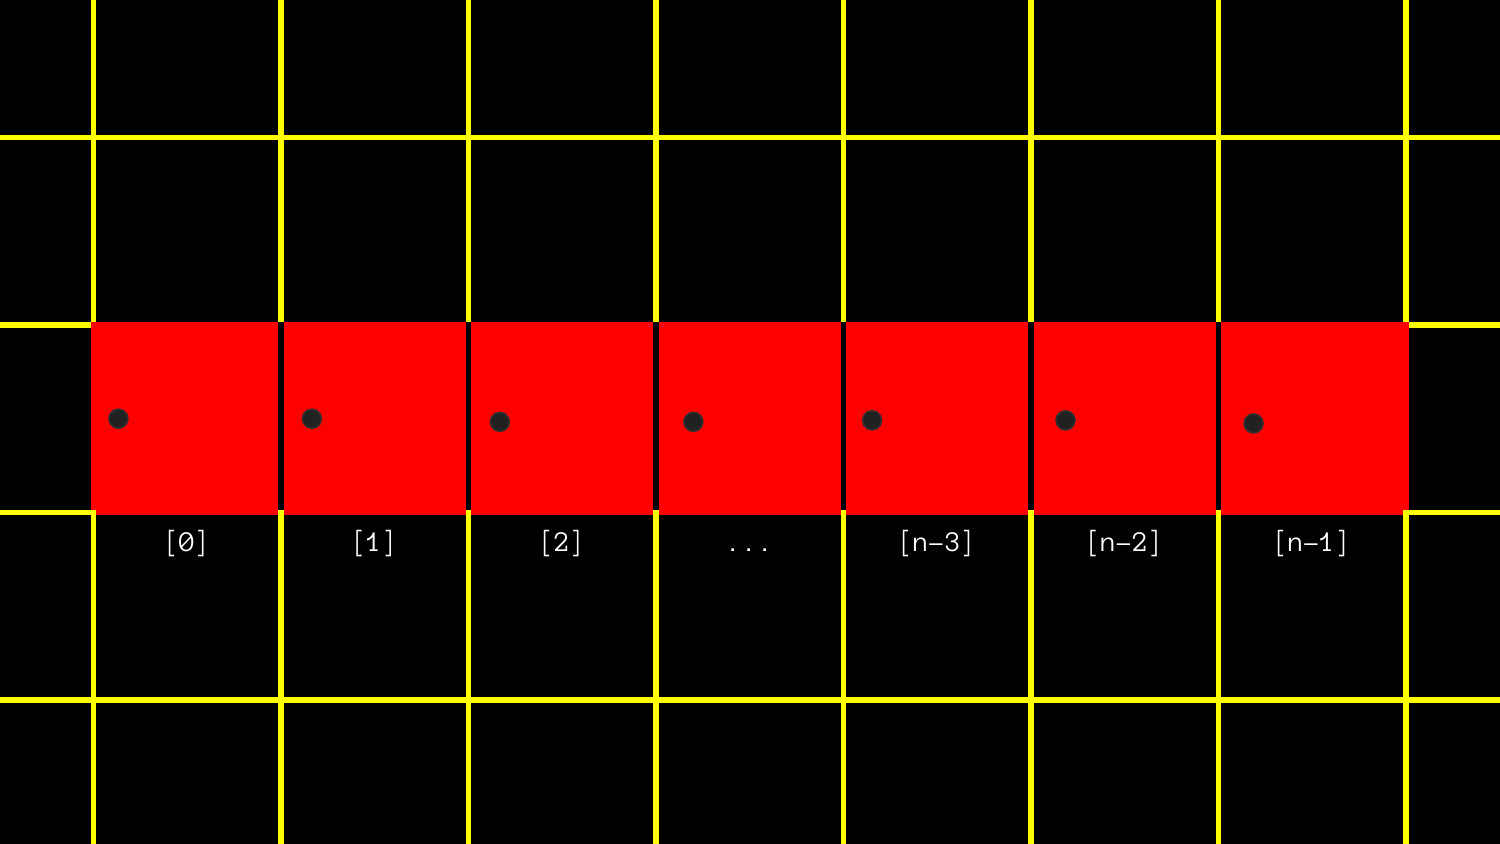

|  |  |  |  |  |  |  |  |  |
| --- | --- | --- | --- | --- | --- | --- | --- | --- |
|  |  |  |  |  |  |  |  |  |
|  |  |  |  |  |  |  |  |  |
|  | [0] | [1] | [2] | ... | [n-3] | [n-2] | [n-1] |  |
|  |  |  |  |  |  |  |  |  |